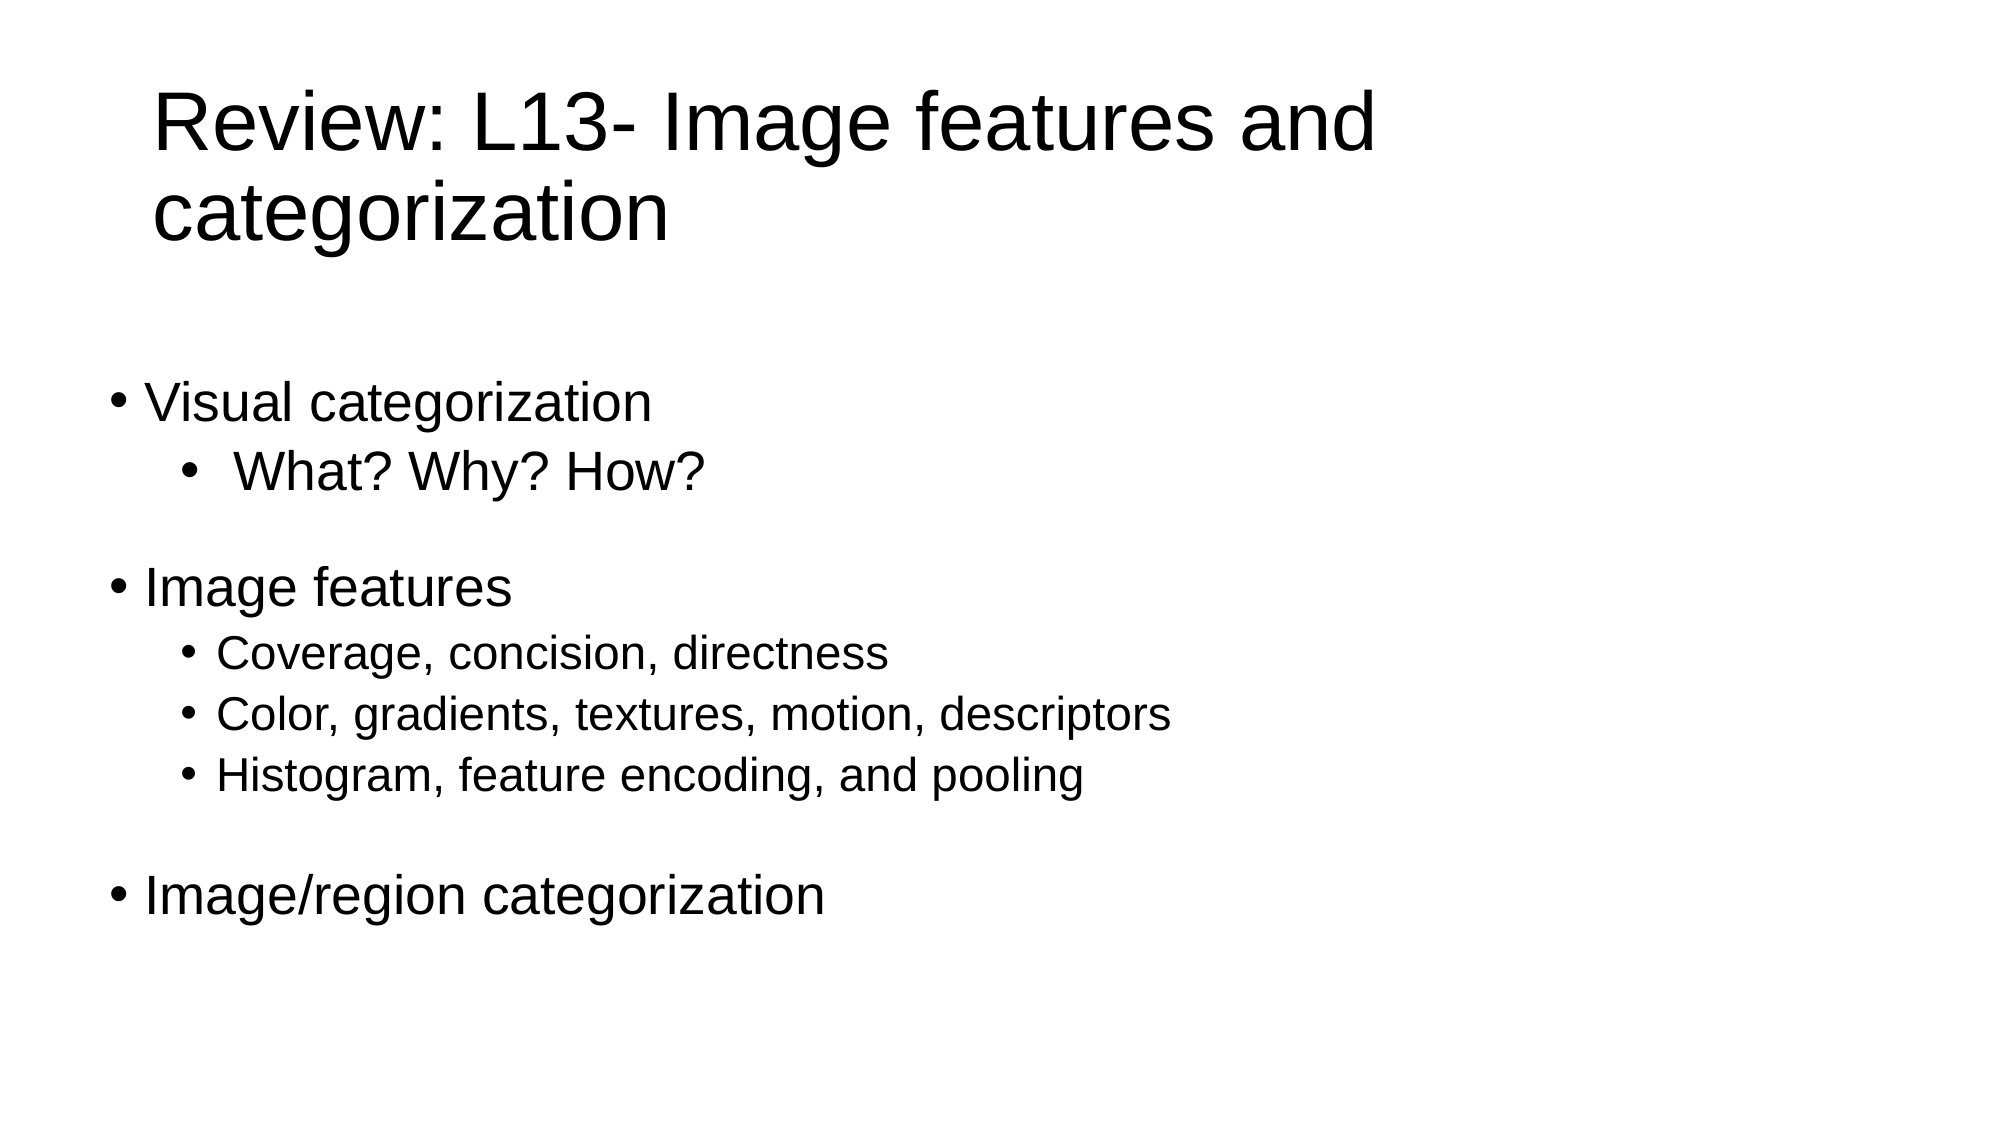

# Review: L13- Image features and categorization
Visual categorization
What? Why? How?

Image features
Coverage, concision, directness
Color, gradients, textures, motion, descriptors
Histogram, feature encoding, and pooling

Image/region categorization